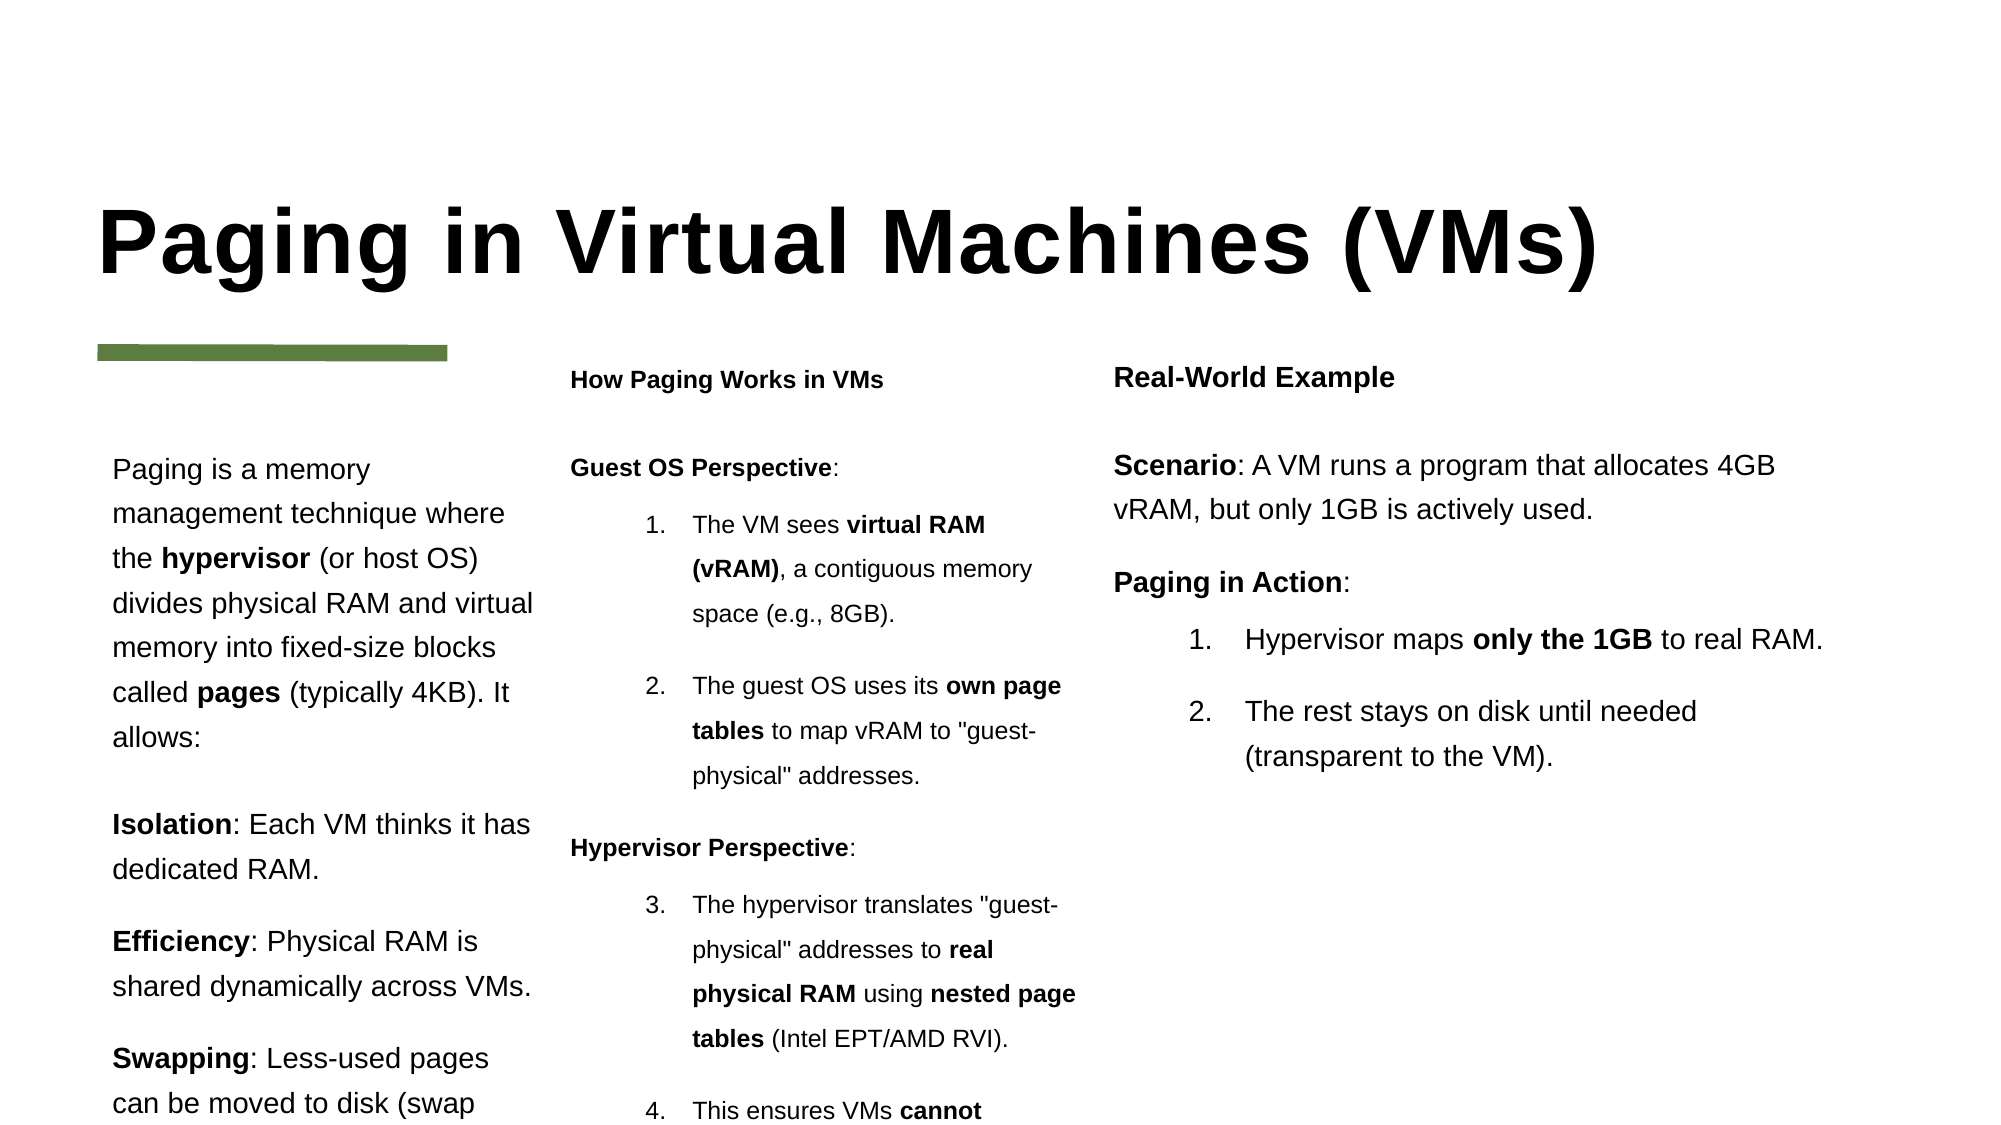

# Paging in Virtual Machines (VMs)
How Paging Works in VMs
Guest OS Perspective:
The VM sees virtual RAM (vRAM), a contiguous memory space (e.g., 8GB).
The guest OS uses its own page tables to map vRAM to "guest-physical" addresses.
Hypervisor Perspective:
The hypervisor translates "guest-physical" addresses to real physical RAM using nested page tables (Intel EPT/AMD RVI).
This ensures VMs cannot access each other’s memory.

Real-World Example
Scenario: A VM runs a program that allocates 4GB vRAM, but only 1GB is actively used.
Paging in Action:
Hypervisor maps only the 1GB to real RAM.
The rest stays on disk until needed (transparent to the VM).

Paging is a memory management technique where the hypervisor (or host OS) divides physical RAM and virtual memory into fixed-size blocks called pages (typically 4KB). It allows:
Isolation: Each VM thinks it has dedicated RAM.
Efficiency: Physical RAM is shared dynamically across VMs.
Swapping: Less-used pages can be moved to disk (swap space) when RAM is full.